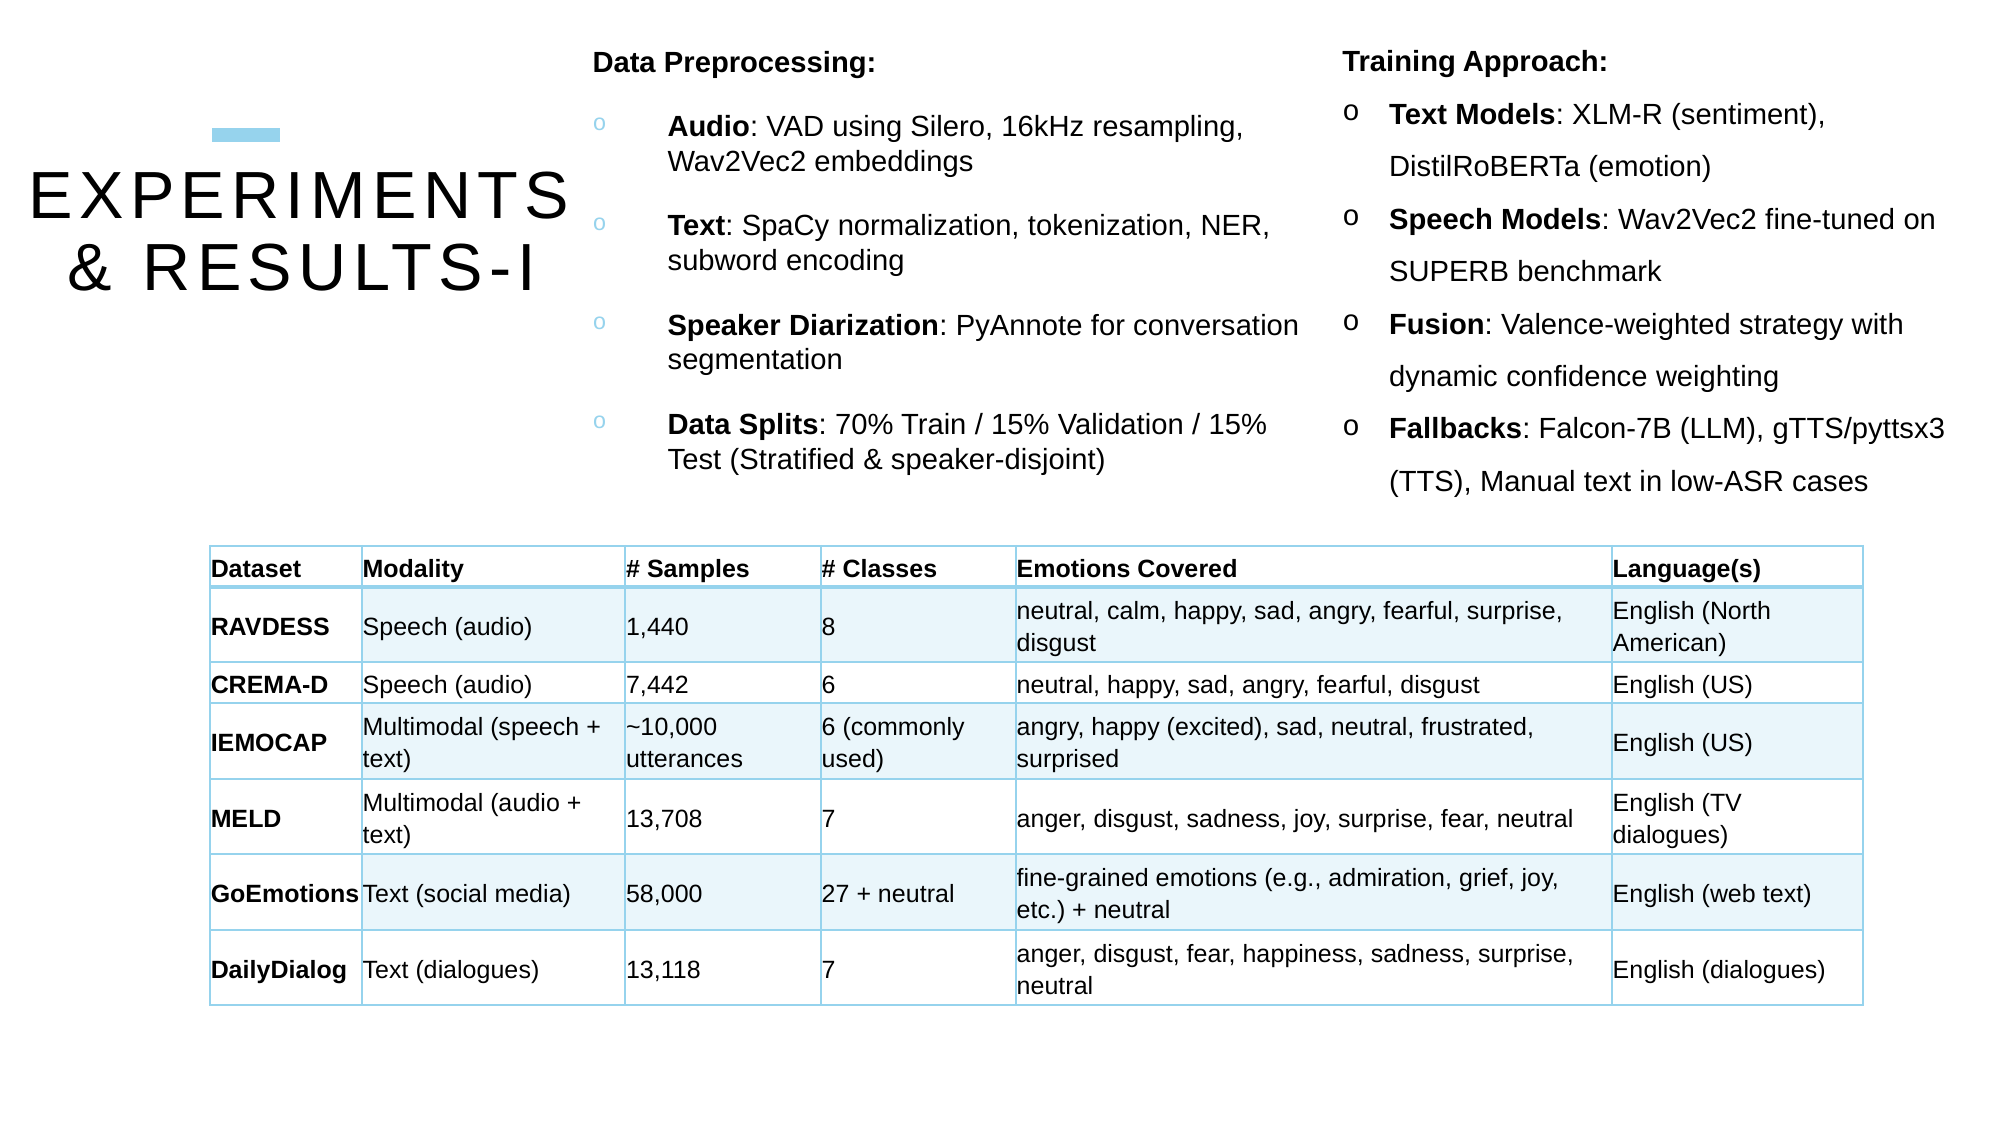

Data Preprocessing:
Audio: VAD using Silero, 16kHz resampling, Wav2Vec2 embeddings
Text: SpaCy normalization, tokenization, NER, subword encoding
Speaker Diarization: PyAnnote for conversation segmentation
Data Splits: 70% Train / 15% Validation / 15% Test (Stratified & speaker-disjoint)
Training Approach:
Text Models: XLM-R (sentiment), DistilRoBERTa (emotion)
Speech Models: Wav2Vec2 fine-tuned on SUPERB benchmark
Fusion: Valence-weighted strategy with dynamic confidence weighting
Fallbacks: Falcon-7B (LLM), gTTS/pyttsx3 (TTS), Manual text in low-ASR cases

# Experiments & Results-I
| Dataset | Modality | # Samples | # Classes | Emotions Covered | Language(s) |
| --- | --- | --- | --- | --- | --- |
| RAVDESS | Speech (audio) | 1,440 | 8 | neutral, calm, happy, sad, angry, fearful, surprise, disgust | English (North American) |
| CREMA-D | Speech (audio) | 7,442 | 6 | neutral, happy, sad, angry, fearful, disgust | English (US) |
| IEMOCAP | Multimodal (speech + text) | ~10,000 utterances | 6 (commonly used) | angry, happy (excited), sad, neutral, frustrated, surprised | English (US) |
| MELD | Multimodal (audio + text) | 13,708 | 7 | anger, disgust, sadness, joy, surprise, fear, neutral | English (TV dialogues) |
| GoEmotions | Text (social media) | 58,000 | 27 + neutral | fine-grained emotions (e.g., admiration, grief, joy, etc.) + neutral | English (web text) |
| DailyDialog | Text (dialogues) | 13,118 | 7 | anger, disgust, fear, happiness, sadness, surprise, neutral | English (dialogues) |